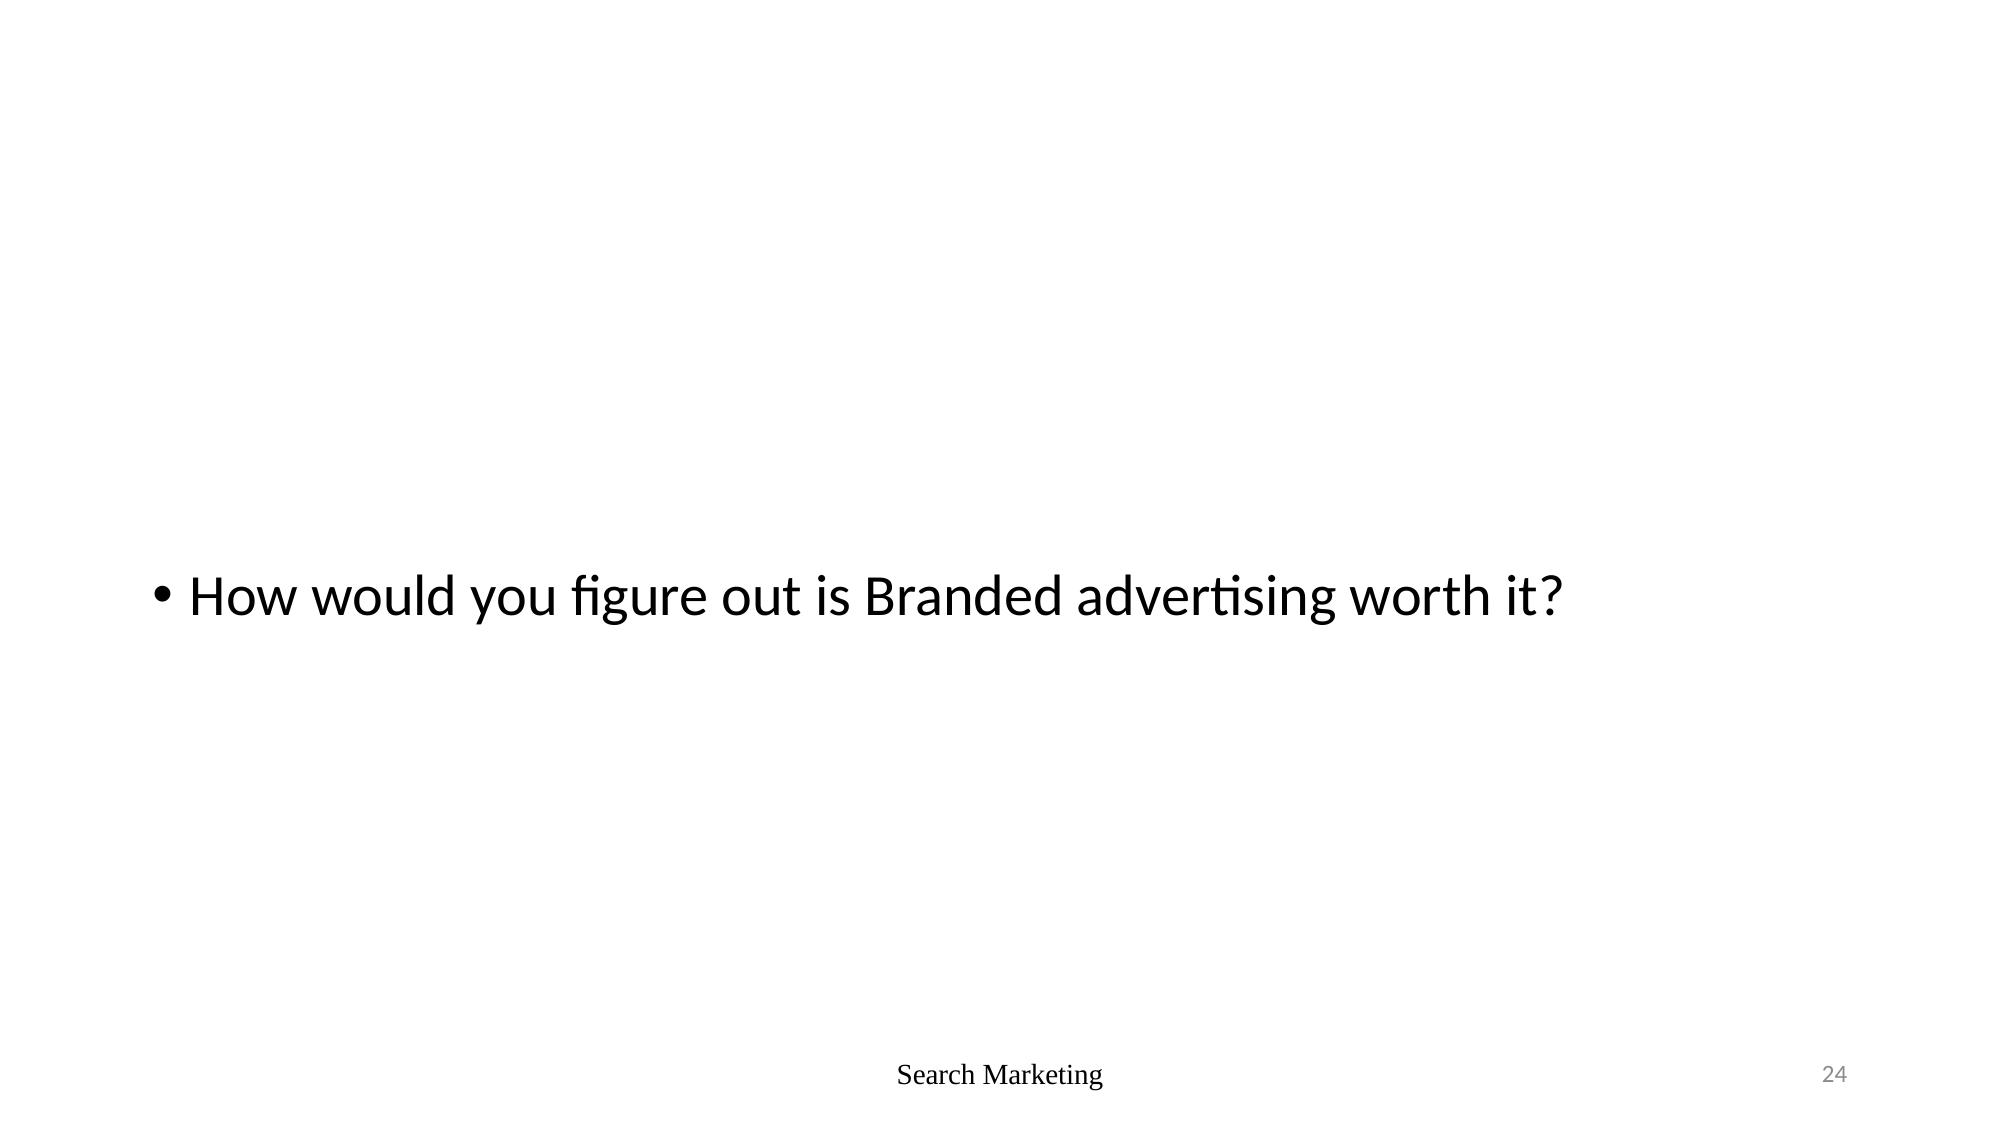

#

How would you figure out is Branded advertising worth it?
Search Marketing
24